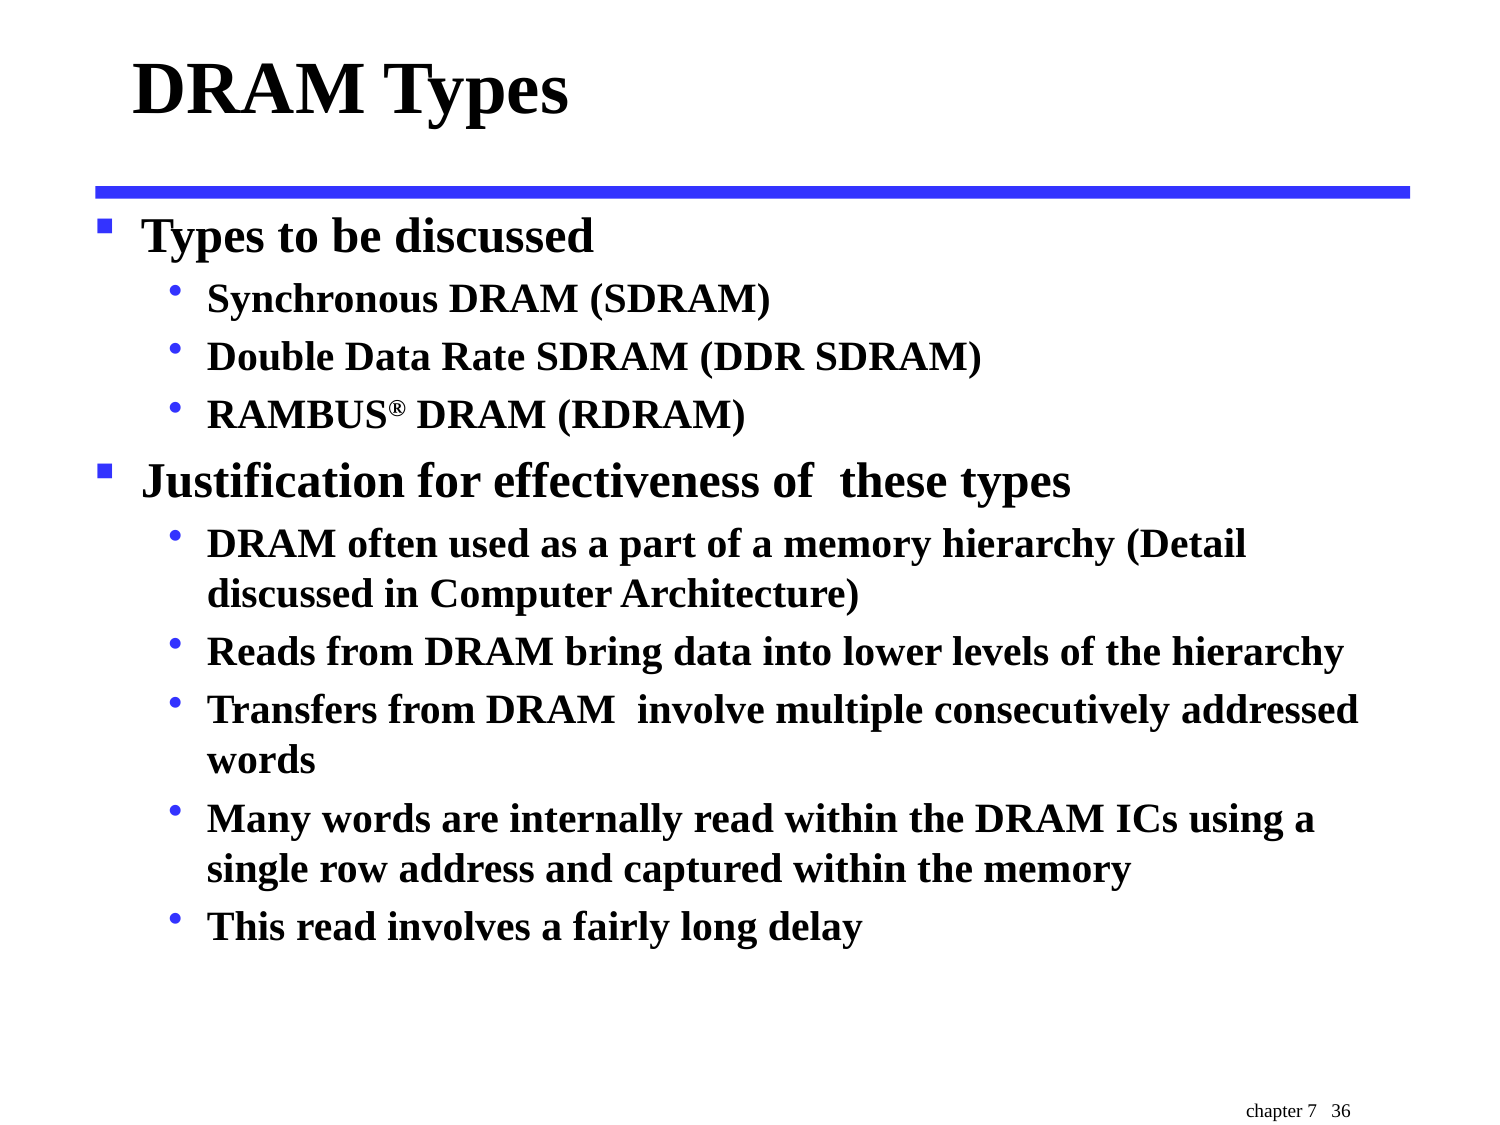

# DRAM Types
Types to be discussed
Synchronous DRAM (SDRAM)
Double Data Rate SDRAM (DDR SDRAM)
RAMBUS® DRAM (RDRAM)
Justification for effectiveness of  these types
DRAM often used as a part of a memory hierarchy (Detail discussed in Computer Architecture)
Reads from DRAM bring data into lower levels of the hierarchy
Transfers from DRAM  involve multiple consecutively addressed words
Many words are internally read within the DRAM ICs using a single row address and captured within the memory
This read involves a fairly long delay
chapter 7   36